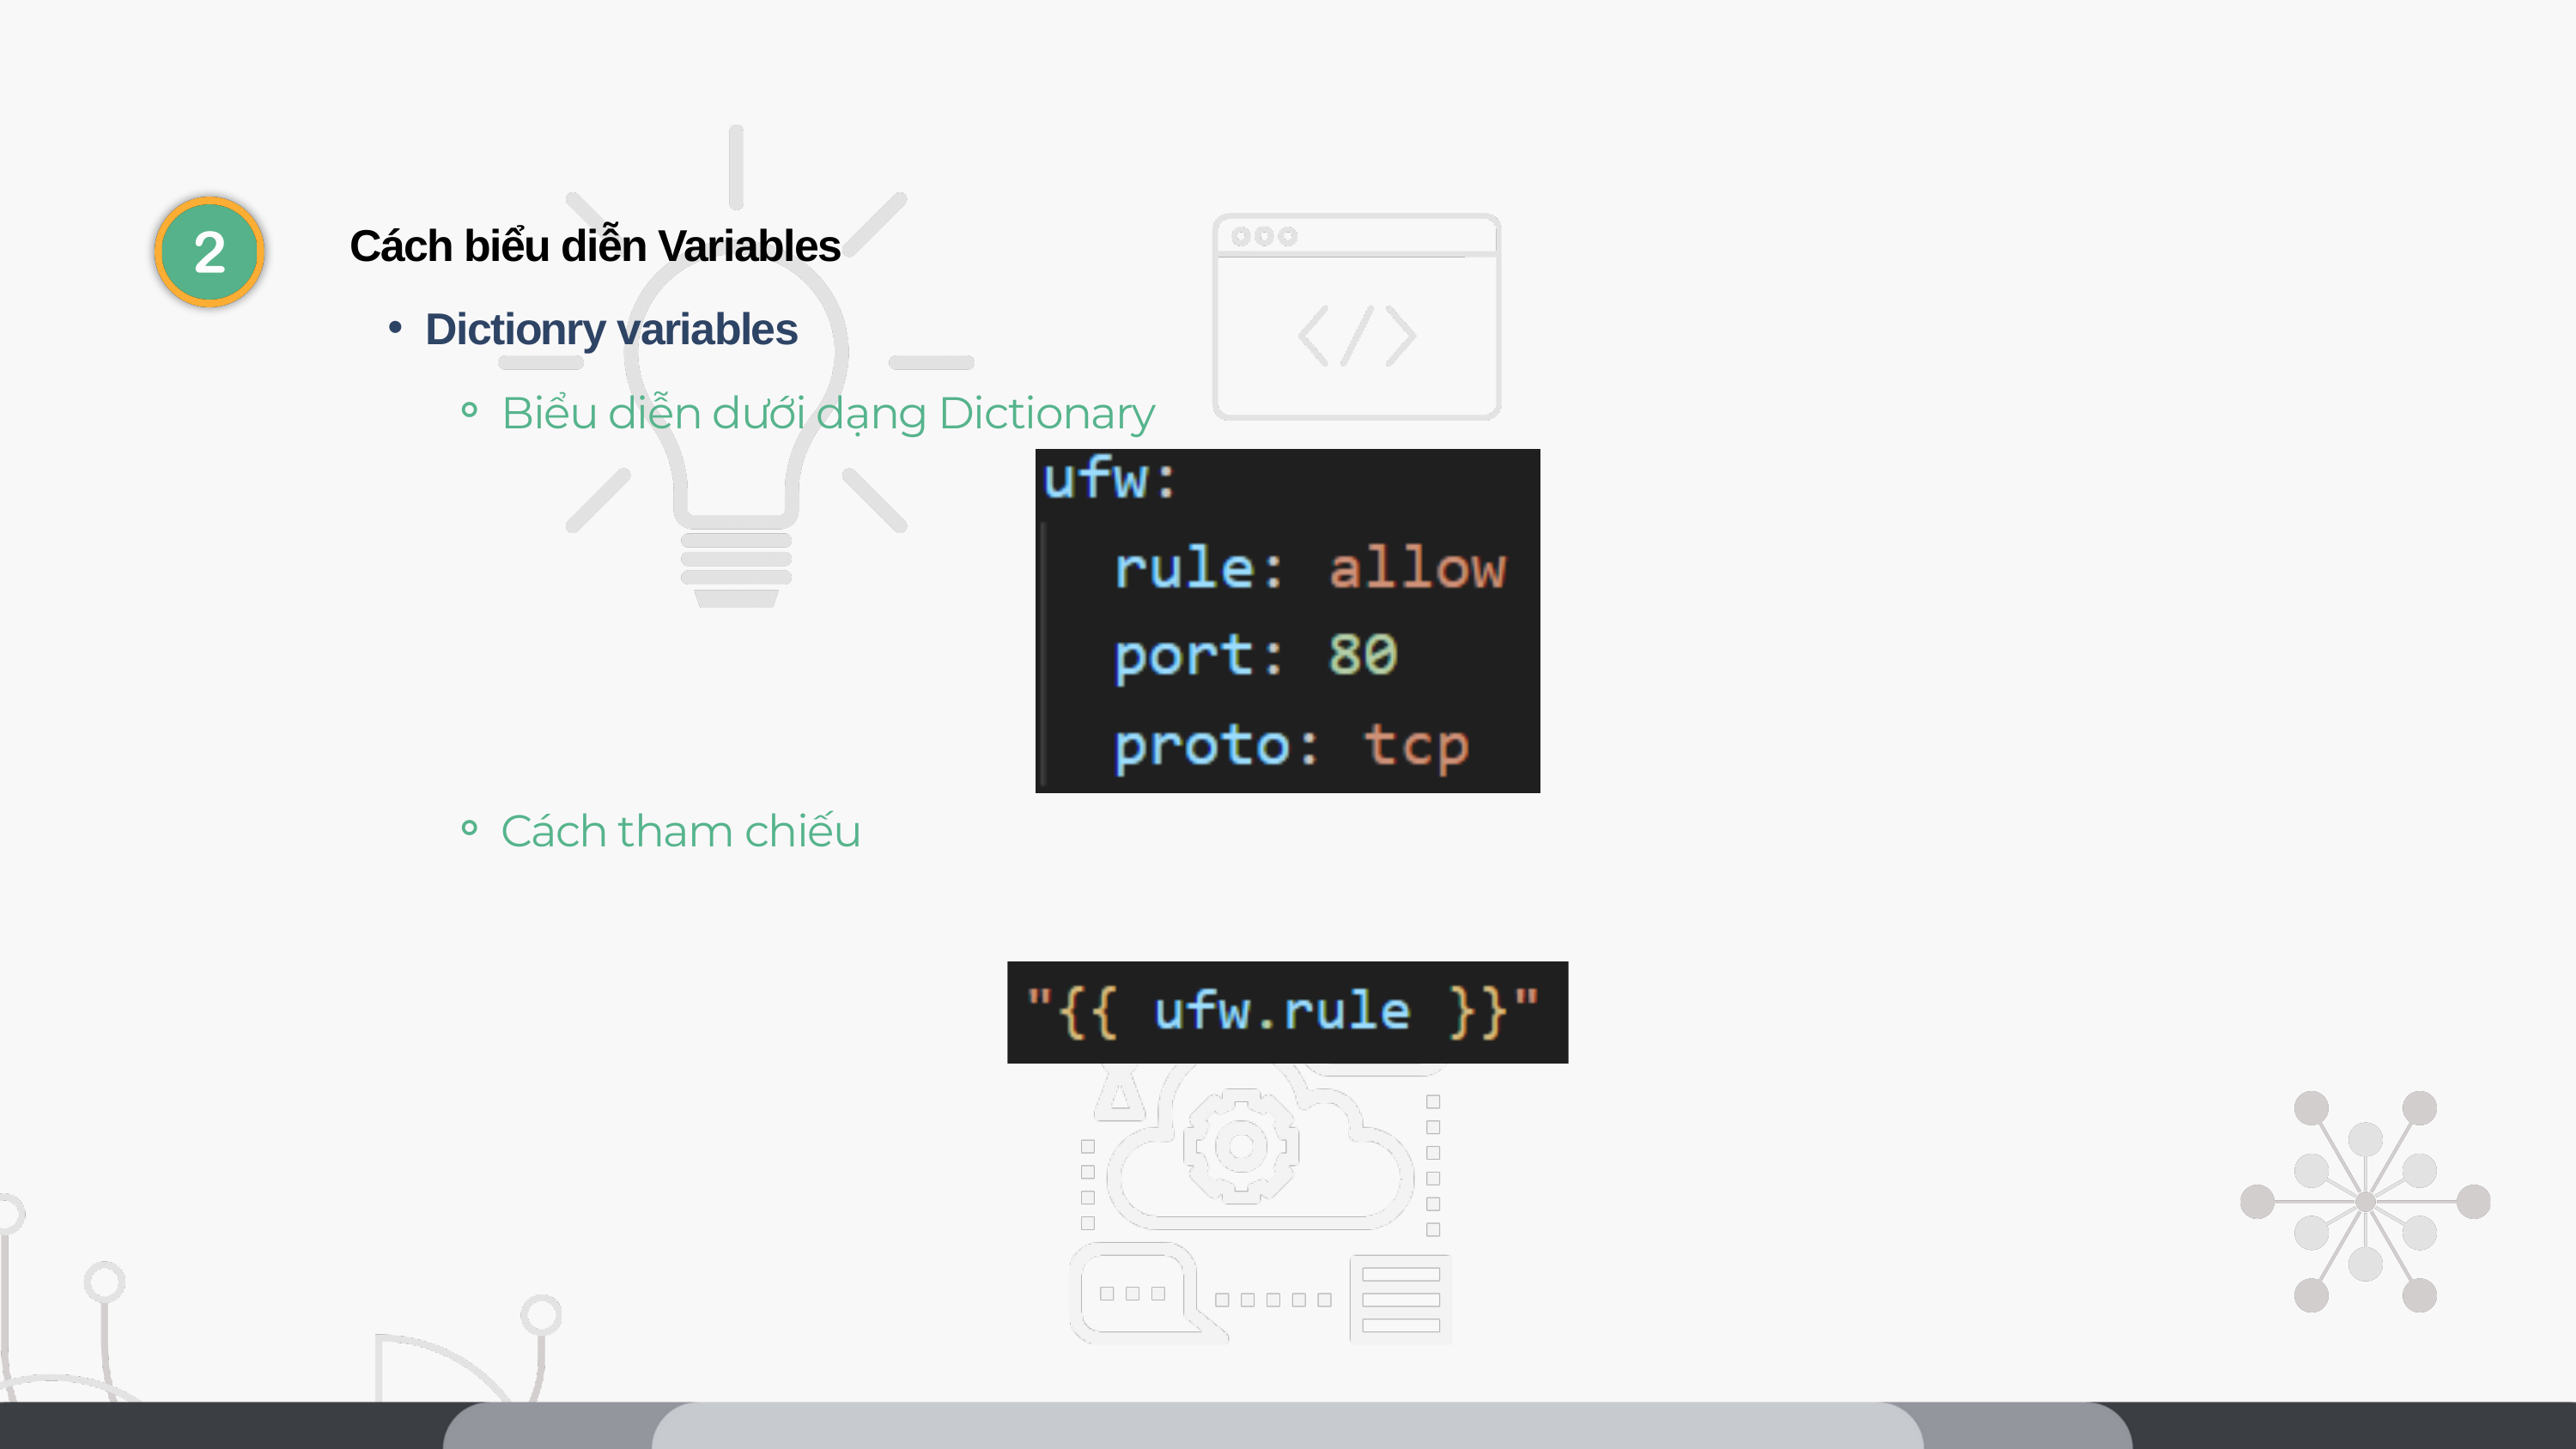

Cách biểu diễn Variables
Dictionry variables
Biểu diễn dưới dạng Dictionary

Cách tham chiếu